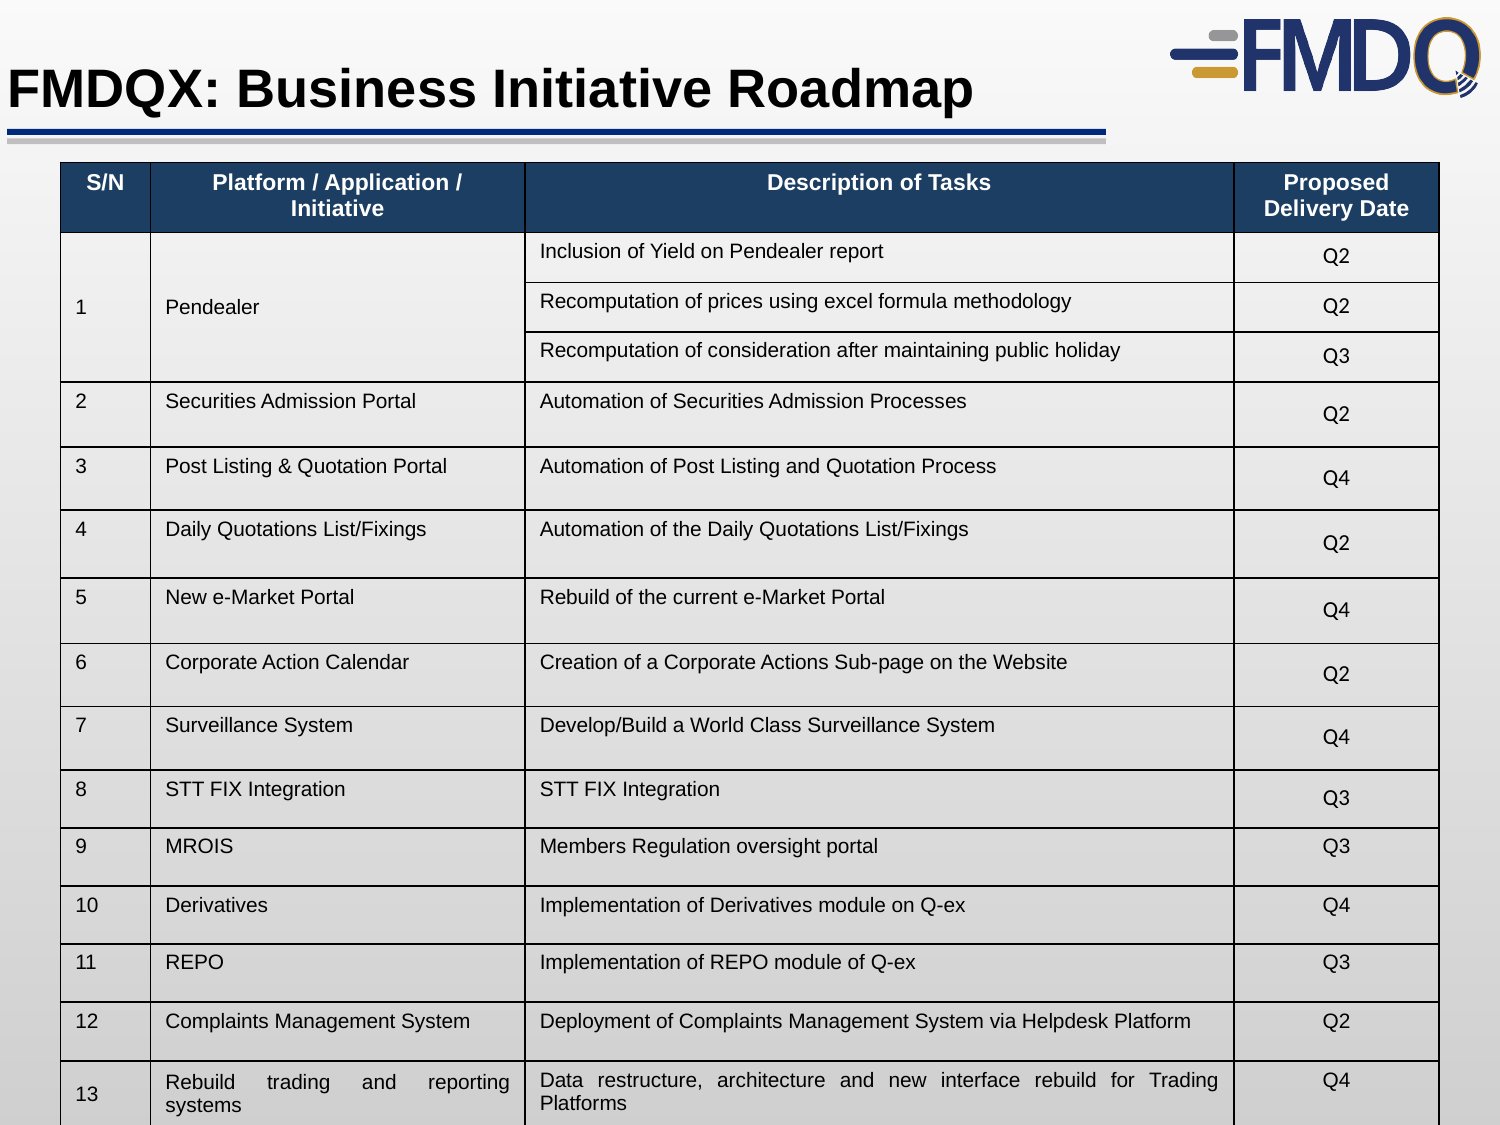

FMDQX: Business Initiative Roadmap
| S/N | Platform / Application / Initiative | Description of Tasks | Proposed Delivery Date |
| --- | --- | --- | --- |
| 1 | Pendealer | Inclusion of Yield on Pendealer report | Q2 |
|  |  | Recomputation of prices using excel formula methodology | Q2 |
|  |  | Recomputation of consideration after maintaining public holiday | Q3 |
| 2 | Securities Admission Portal | Automation of Securities Admission Processes | Q2 |
| 3 | Post Listing & Quotation Portal | Automation of Post Listing and Quotation Process | Q4 |
| 4 | Daily Quotations List/Fixings | Automation of the Daily Quotations List/Fixings | Q2 |
| 5 | New e-Market Portal | Rebuild of the current e-Market Portal | Q4 |
| 6 | Corporate Action Calendar | Creation of a Corporate Actions Sub-page on the Website | Q2 |
| 7 | Surveillance System | Develop/Build a World Class Surveillance System | Q4 |
| 8 | STT FIX Integration | STT FIX Integration | Q3 |
| 9 | MROIS | Members Regulation oversight portal | Q3 |
| 10 | Derivatives | Implementation of Derivatives module on Q-ex | Q4 |
| 11 | REPO | Implementation of REPO module of Q-ex | Q3 |
| 12 | Complaints Management System | Deployment of Complaints Management System via Helpdesk Platform | Q2 |
| 13 | Rebuild trading and reporting systems | Data restructure, architecture and new interface rebuild for Trading Platforms | Q4 |